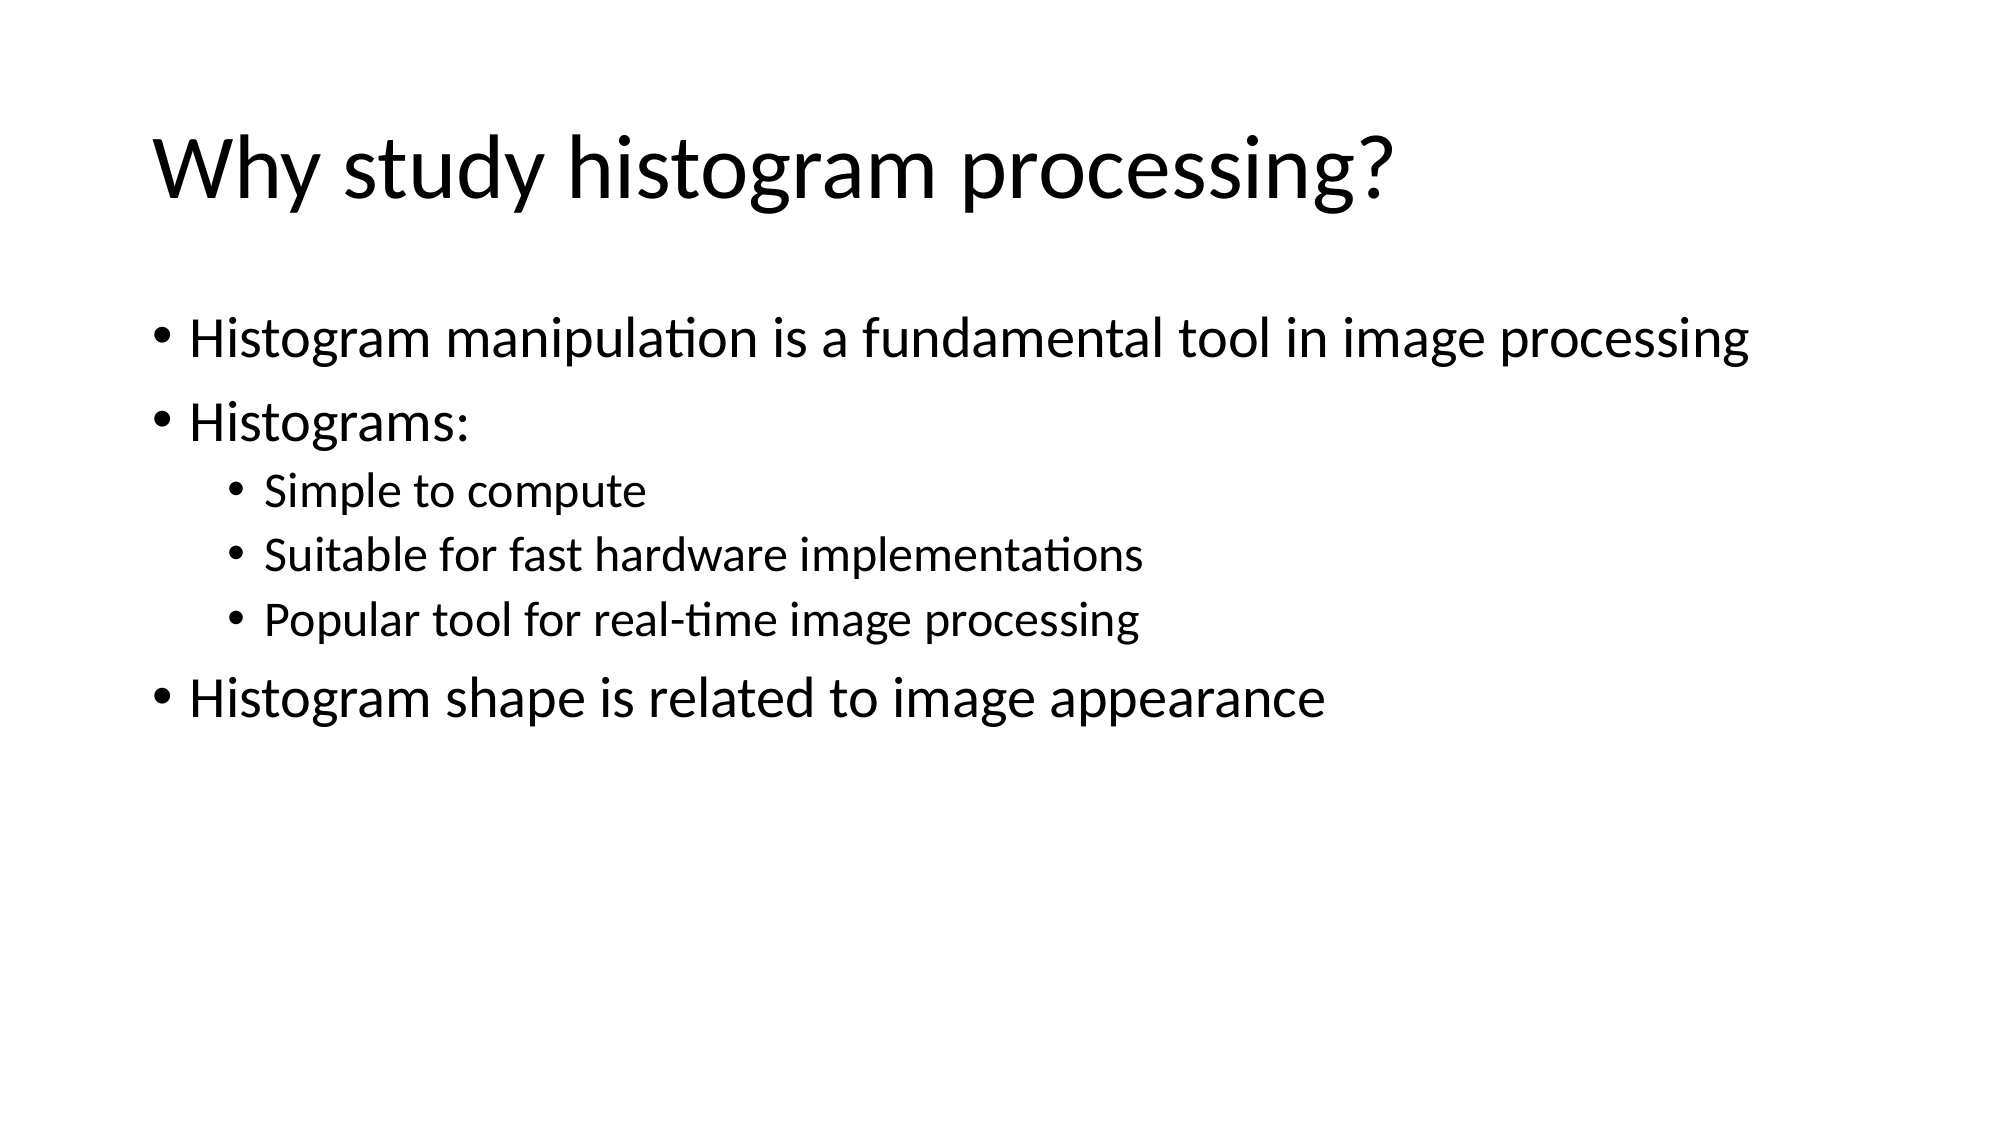

# Why study histogram processing?
Histogram manipulation is a fundamental tool in image processing
Histograms:
Simple to compute
Suitable for fast hardware implementations
Popular tool for real-time image processing
Histogram shape is related to image appearance